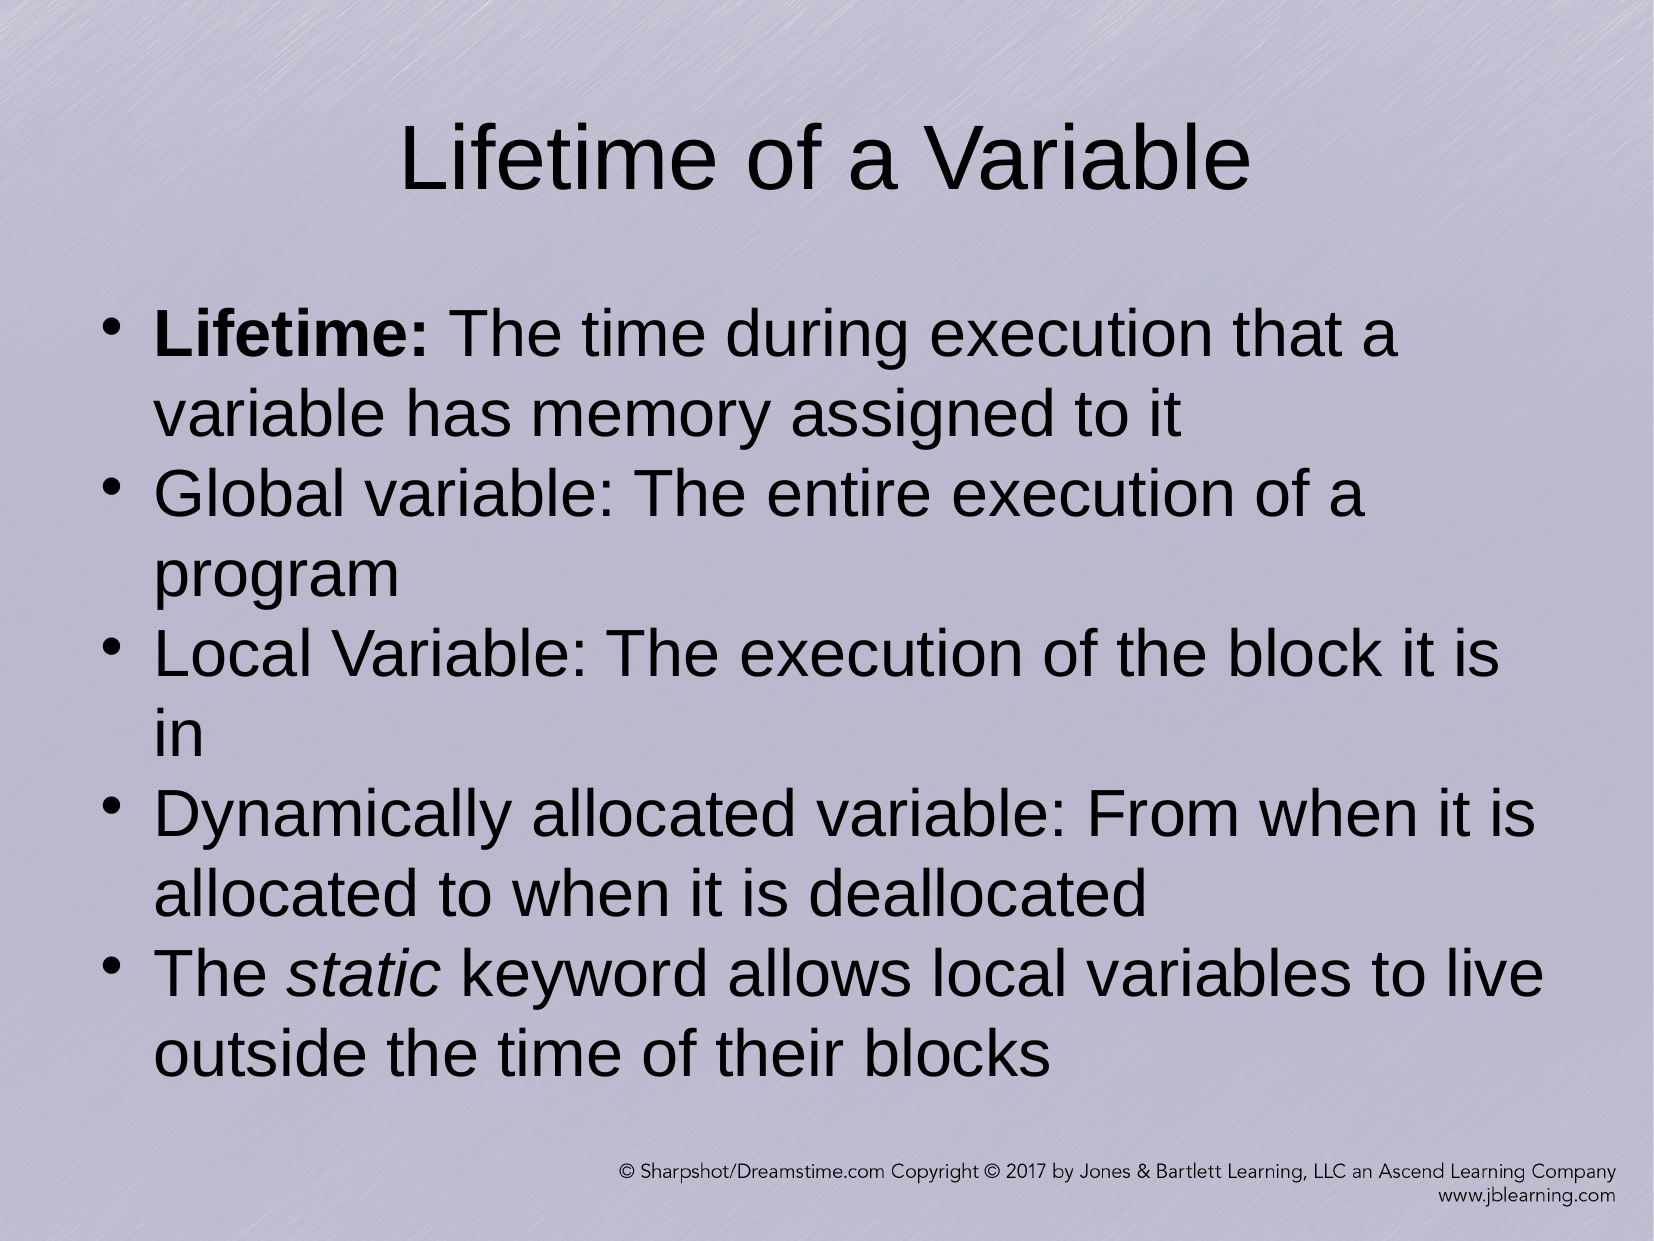

Lifetime of a Variable
Lifetime: The time during execution that a variable has memory assigned to it
Global variable: The entire execution of a program
Local Variable: The execution of the block it is in
Dynamically allocated variable: From when it is allocated to when it is deallocated
The static keyword allows local variables to live outside the time of their blocks